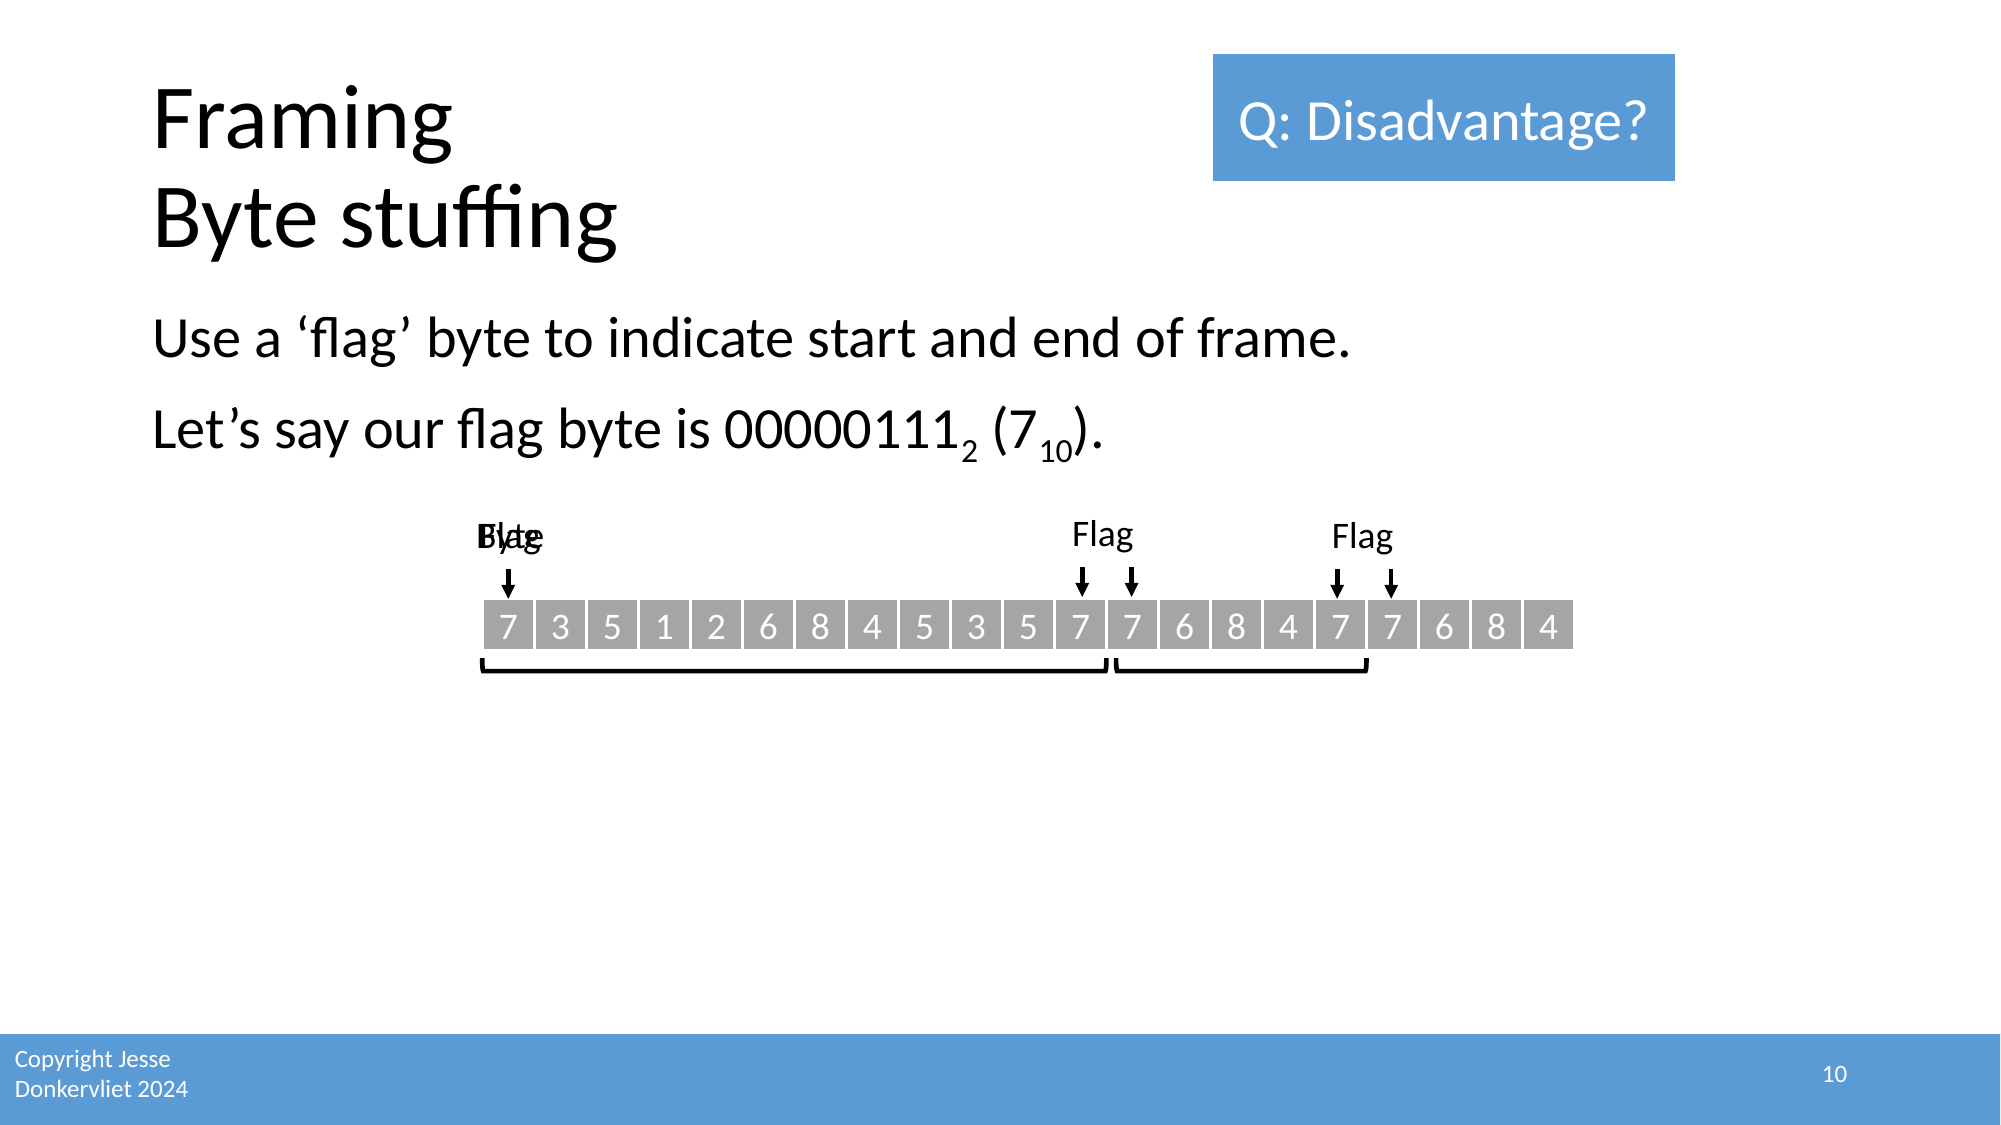

Q: Disadvantage?
# Framing Byte stuffing
Use a ‘flag’ byte to indicate start and end of frame.
Let’s say our flag byte is 000001112 (710).

Flag
Flag
Byte
Flag

7
3
5
1
2
6
8
4
5
3
5
7
7
6
8
4
7
7
6
8
4

10